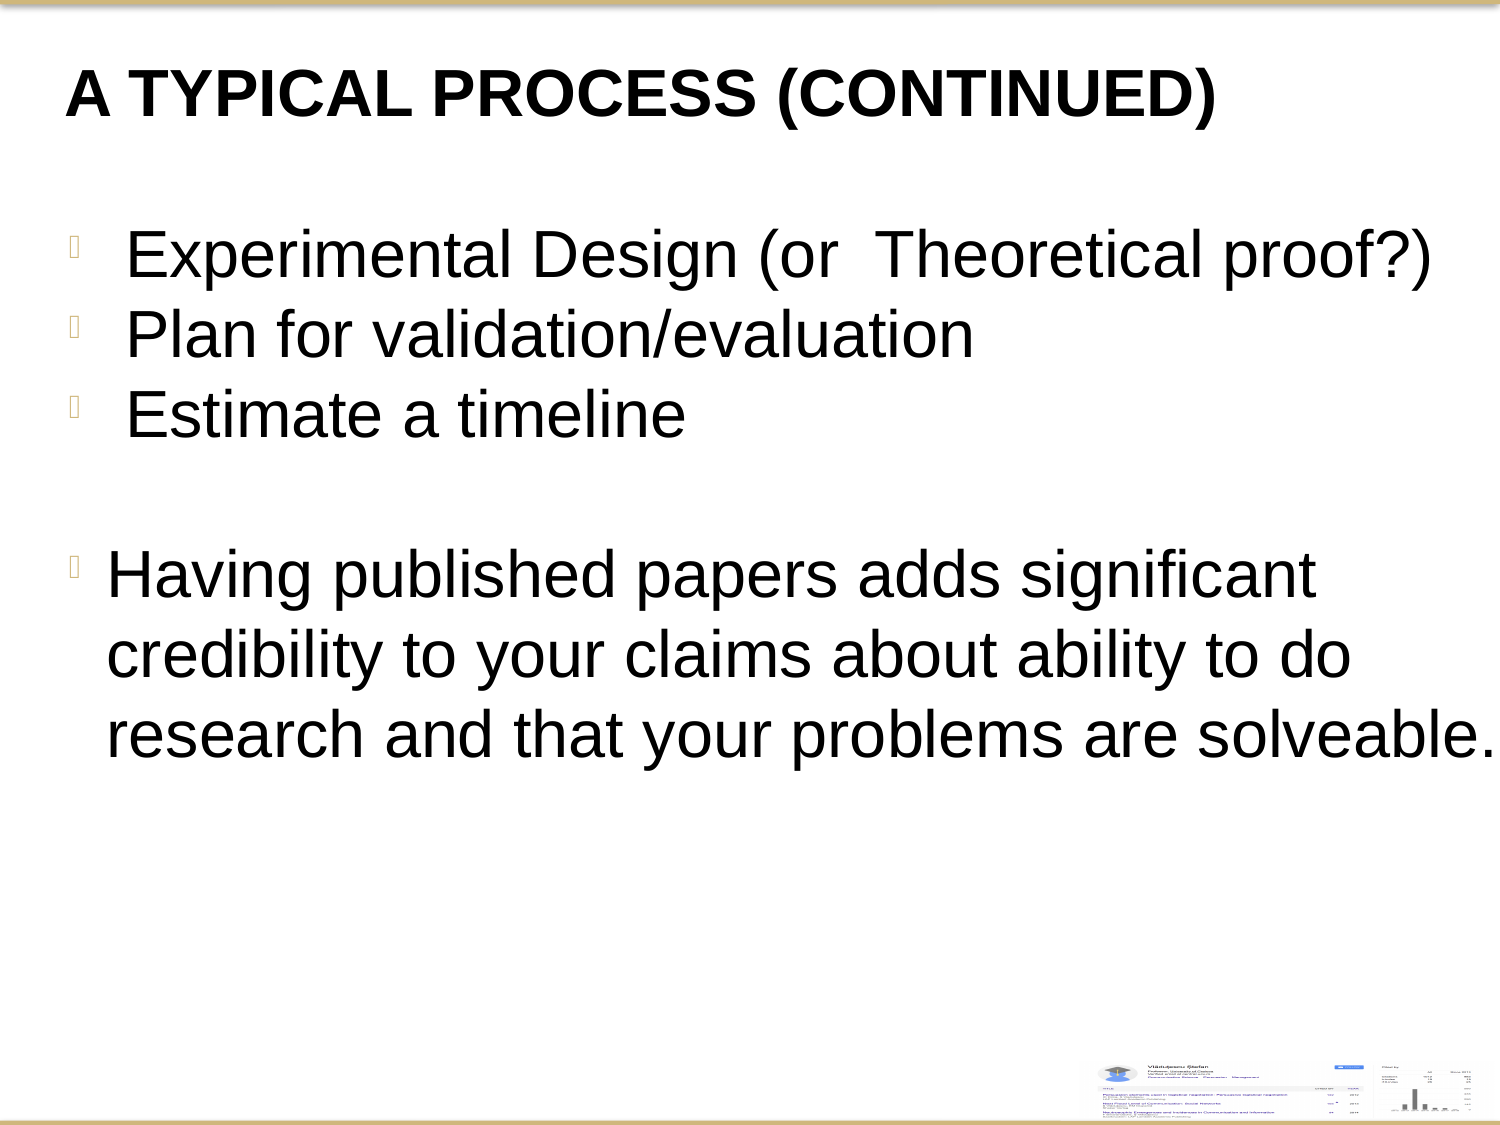

A Typical Process (continued)

 Experimental Design (or  Theoretical proof?)
 Plan for validation/evaluation
 Estimate a timeline

Having published papers adds significant credibility to your claims about ability to do research and that your problems are solveable.